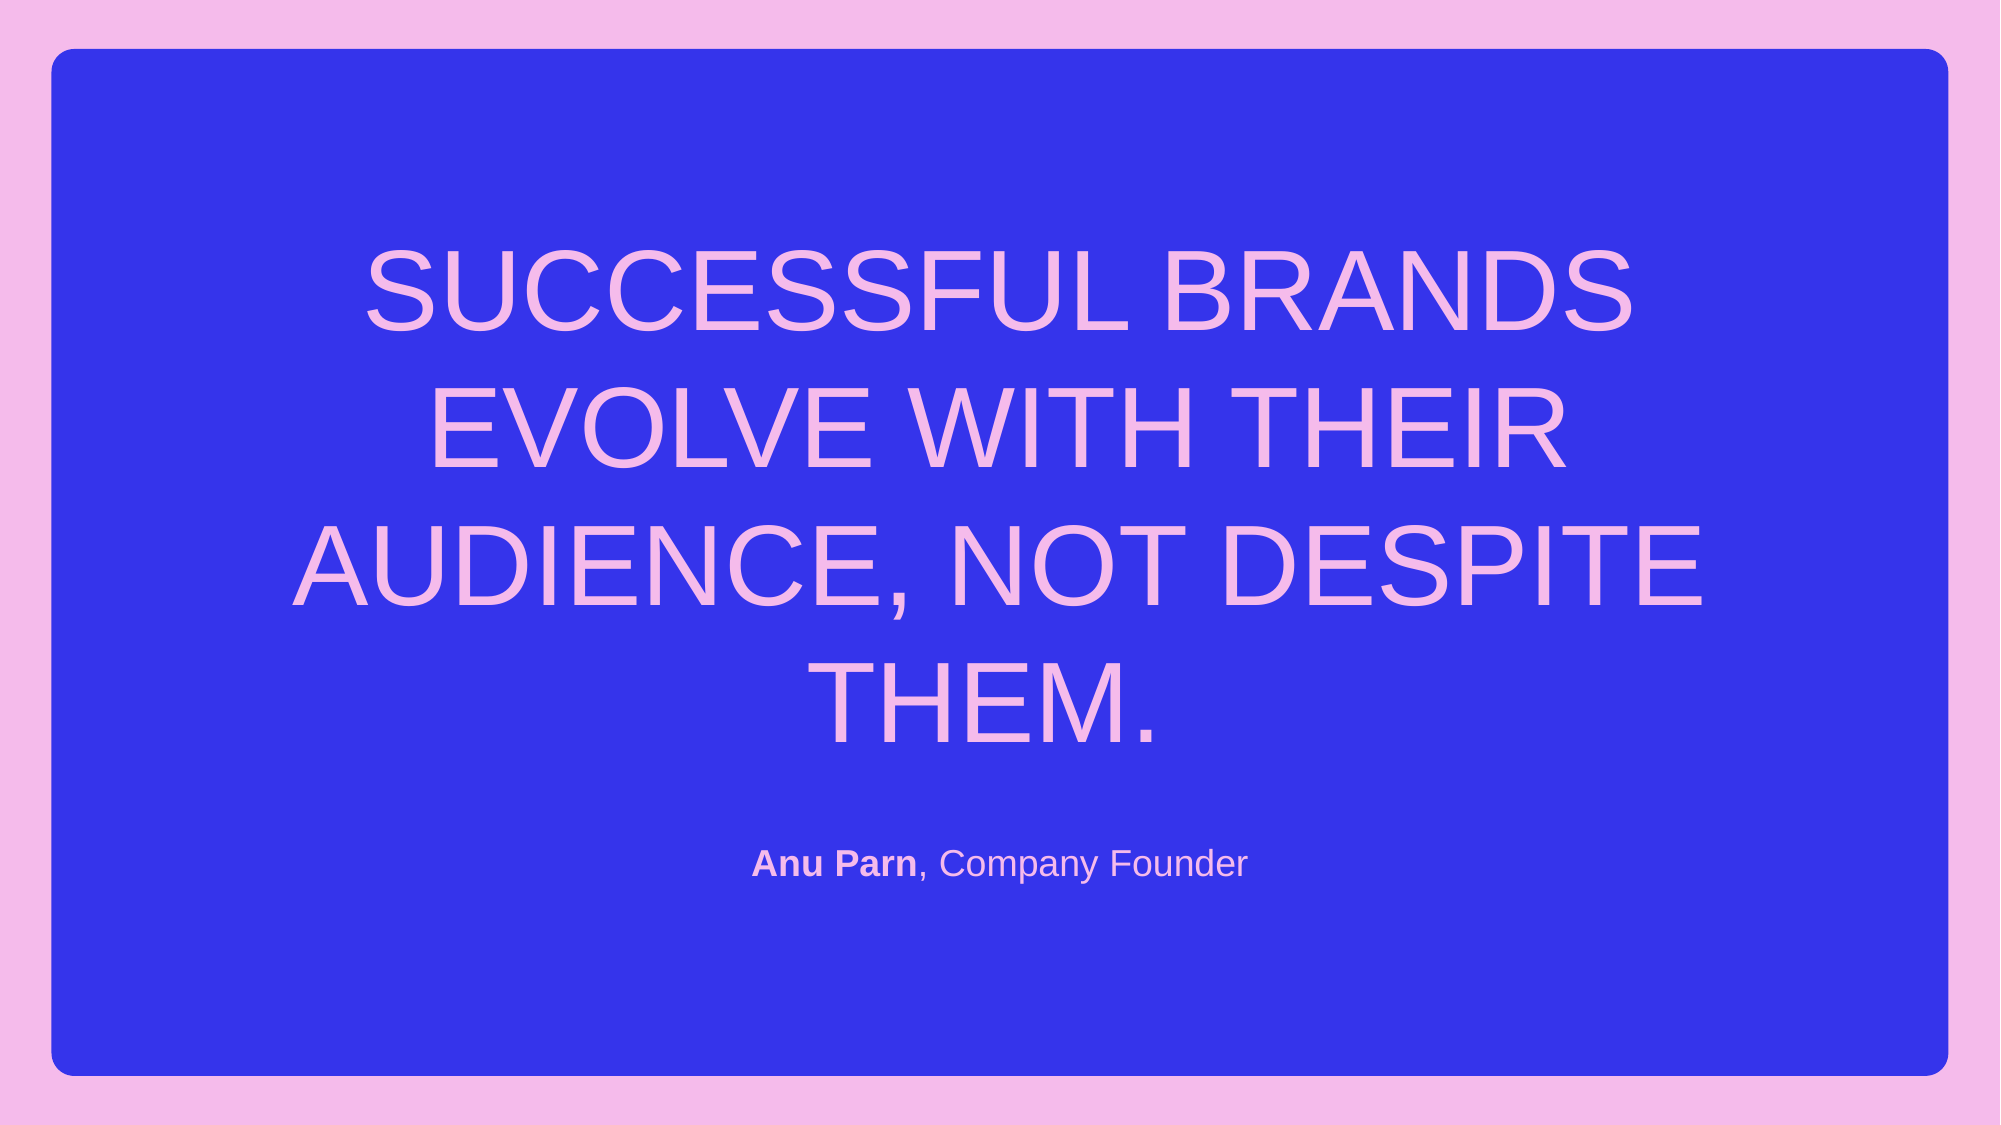

Successful brands evolve with their audience, not despite them.
# Anu Parn, Company Founder